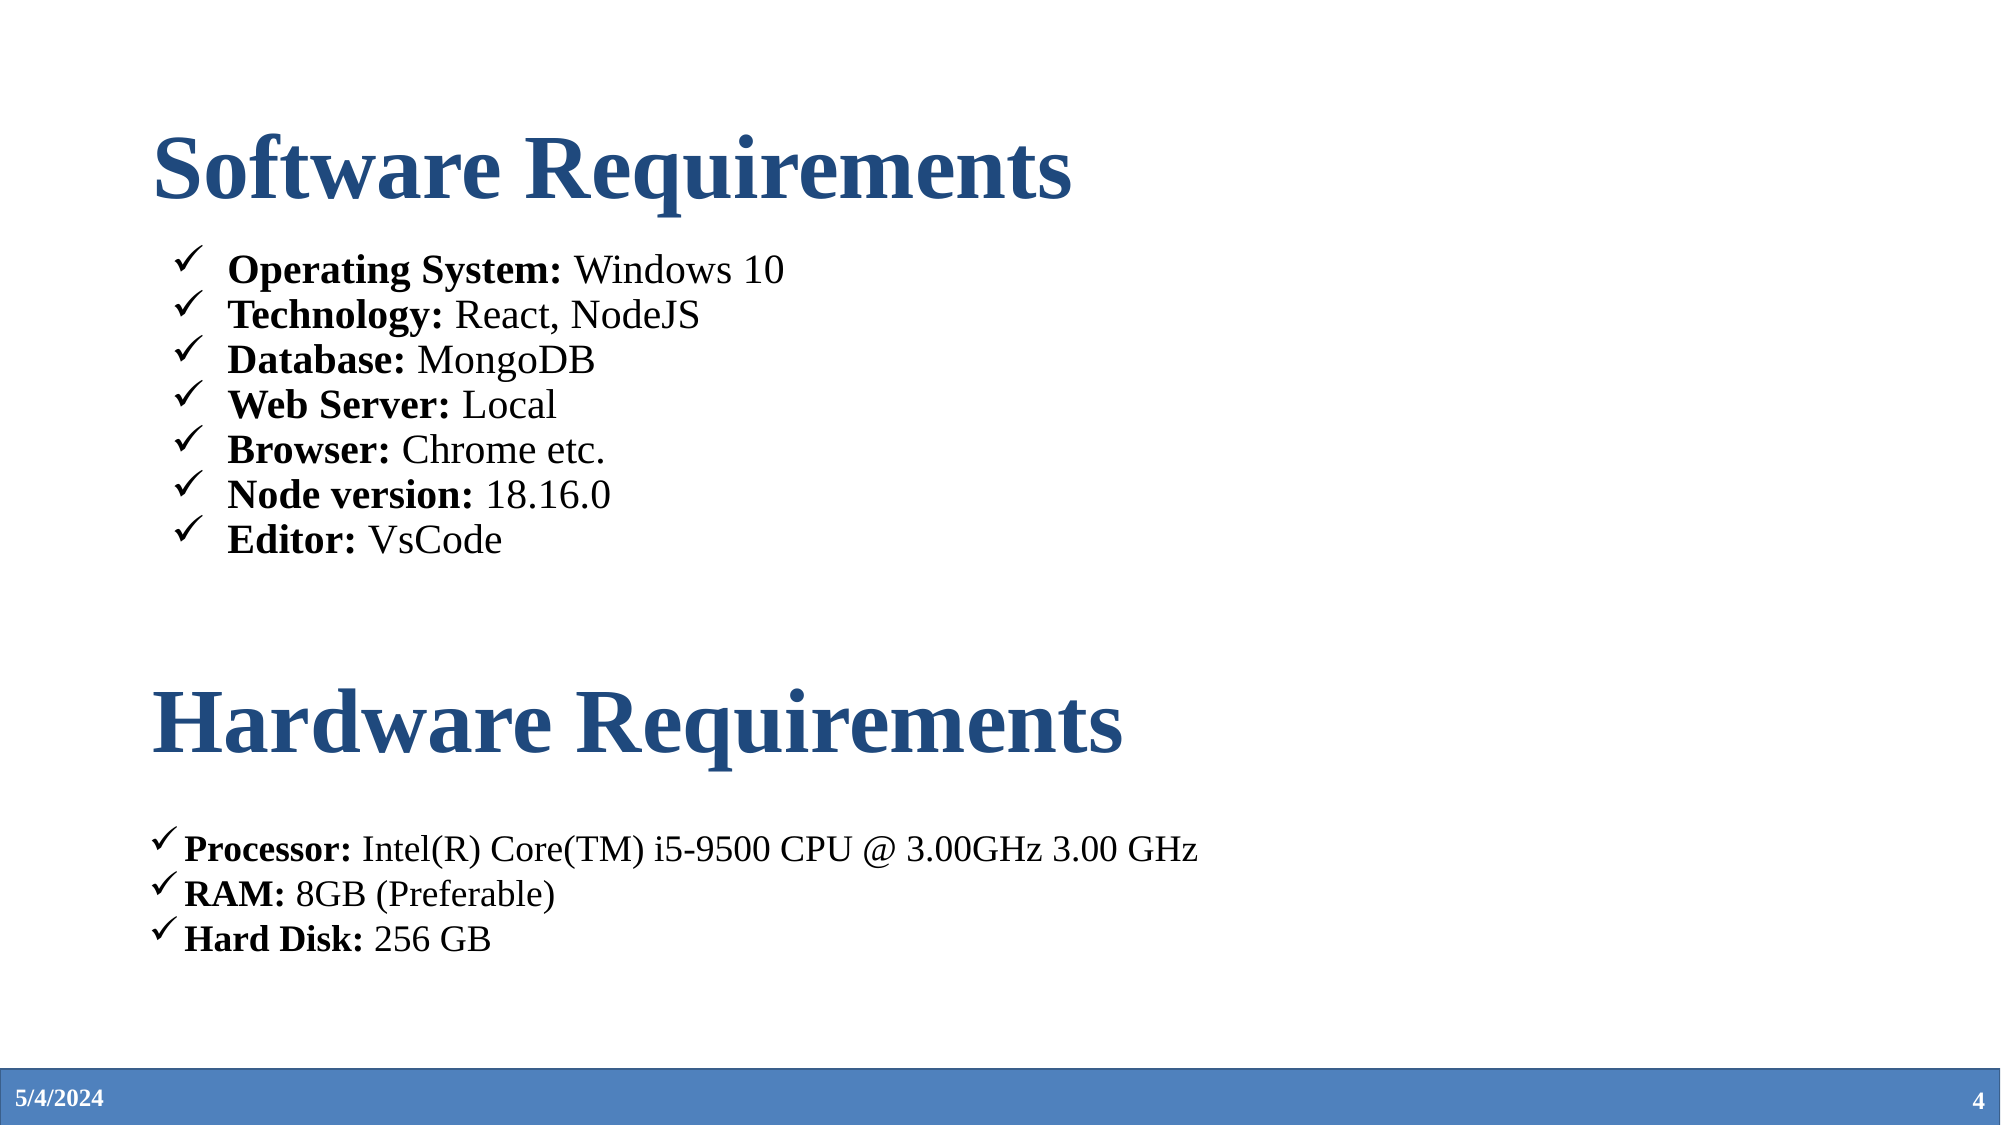

# Software Requirements
Operating System: Windows 10
Technology: React, NodeJS
Database: MongoDB
Web Server: Local
Browser: Chrome etc.
Node version: 18.16.0
Editor: VsCode

Hardware Requirements

Processor: Intel(R) Core(TM) i5-9500 CPU @ 3.00GHz 3.00 GHz
RAM: 8GB (Preferable)
Hard Disk: 256 GB
5/4/2024
4